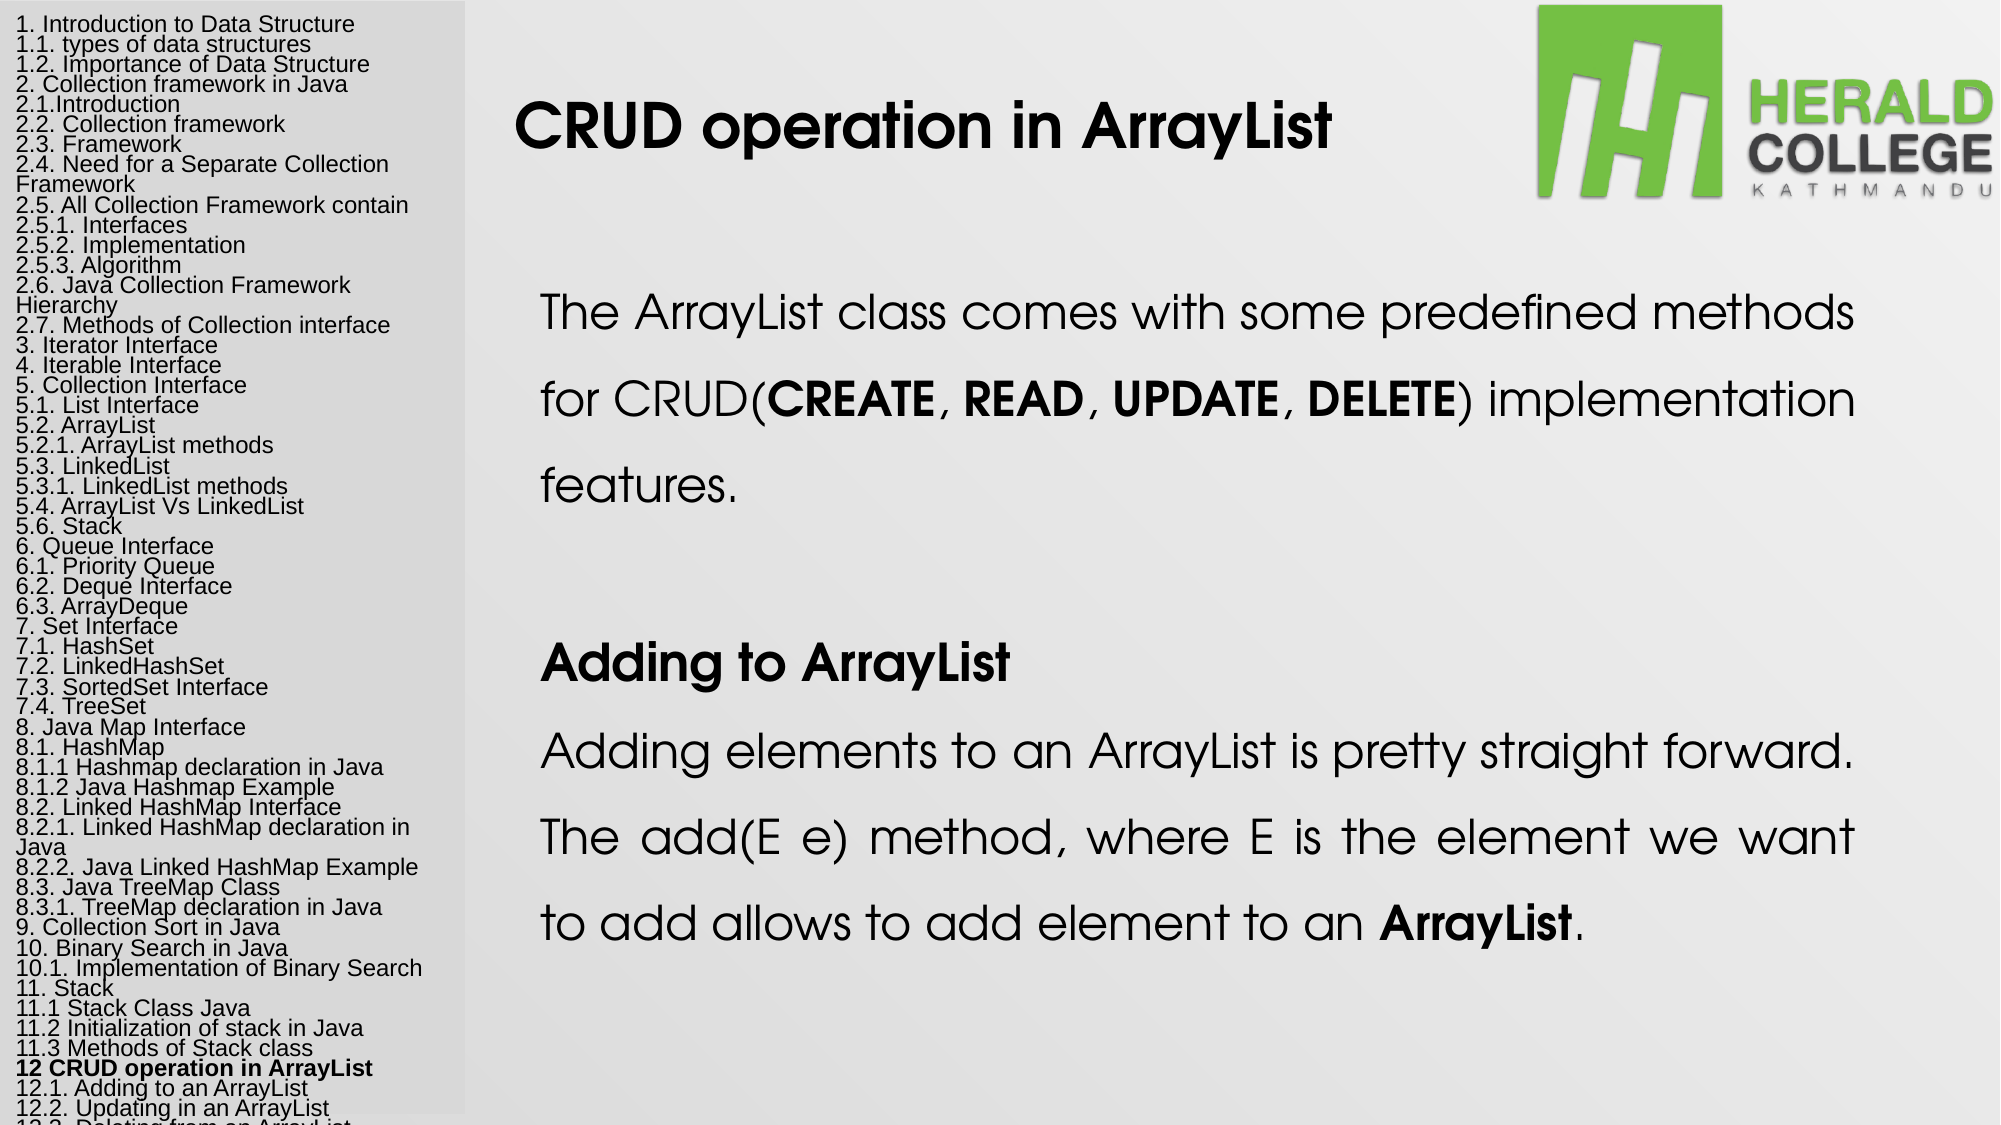

1. Introduction to Data Structure
1.1. types of data structures
1.2. Importance of Data Structure
2. Collection framework in Java
2.1.Introduction
2.2. Collection framework
2.3. Framework
2.4. Need for a Separate Collection Framework
2.5. All Collection Framework contain
2.5.1. Interfaces
2.5.2. Implementation
2.5.3. Algorithm
2.6. Java Collection Framework Hierarchy
2.7. Methods of Collection interface
3. Iterator Interface
4. Iterable Interface
5. Collection Interface
5.1. List Interface
5.2. ArrayList
5.2.1. ArrayList methods
5.3. LinkedList
5.3.1. LinkedList methods
5.4. ArrayList Vs LinkedList
5.6. Stack
6. Queue Interface
6.1. Priority Queue
6.2. Deque Interface
6.3. ArrayDeque
7. Set Interface
7.1. HashSet
7.2. LinkedHashSet
7.3. SortedSet Interface
7.4. TreeSet
8. Java Map Interface
8.1. HashMap
8.1.1 Hashmap declaration in Java
8.1.2 Java Hashmap Example
8.2. Linked HashMap Interface
8.2.1. Linked HashMap declaration in Java
8.2.2. Java Linked HashMap Example
8.3. Java TreeMap Class
8.3.1. TreeMap declaration in Java
9. Collection Sort in Java
10. Binary Search in Java
10.1. Implementation of Binary Search
11. Stack
11.1 Stack Class Java
11.2 Initialization of stack in Java
11.3 Methods of Stack class
12 CRUD operation in ArrayList
12.1. Adding to an ArrayList
12.2. Updating in an ArrayList
12.3. Deleting from an ArrayList
13. Data Access Object(DAO) Pattern
13.1. Implementation of DAO
CRUD operation in ArrayList

The ArrayList class comes with some predefined methods for CRUD(CREATE, READ, UPDATE, DELETE) implementation features.

Adding to ArrayList
Adding elements to an ArrayList is pretty straight forward. The add(E e) method, where E is the element we want to add allows to add element to an ArrayList.